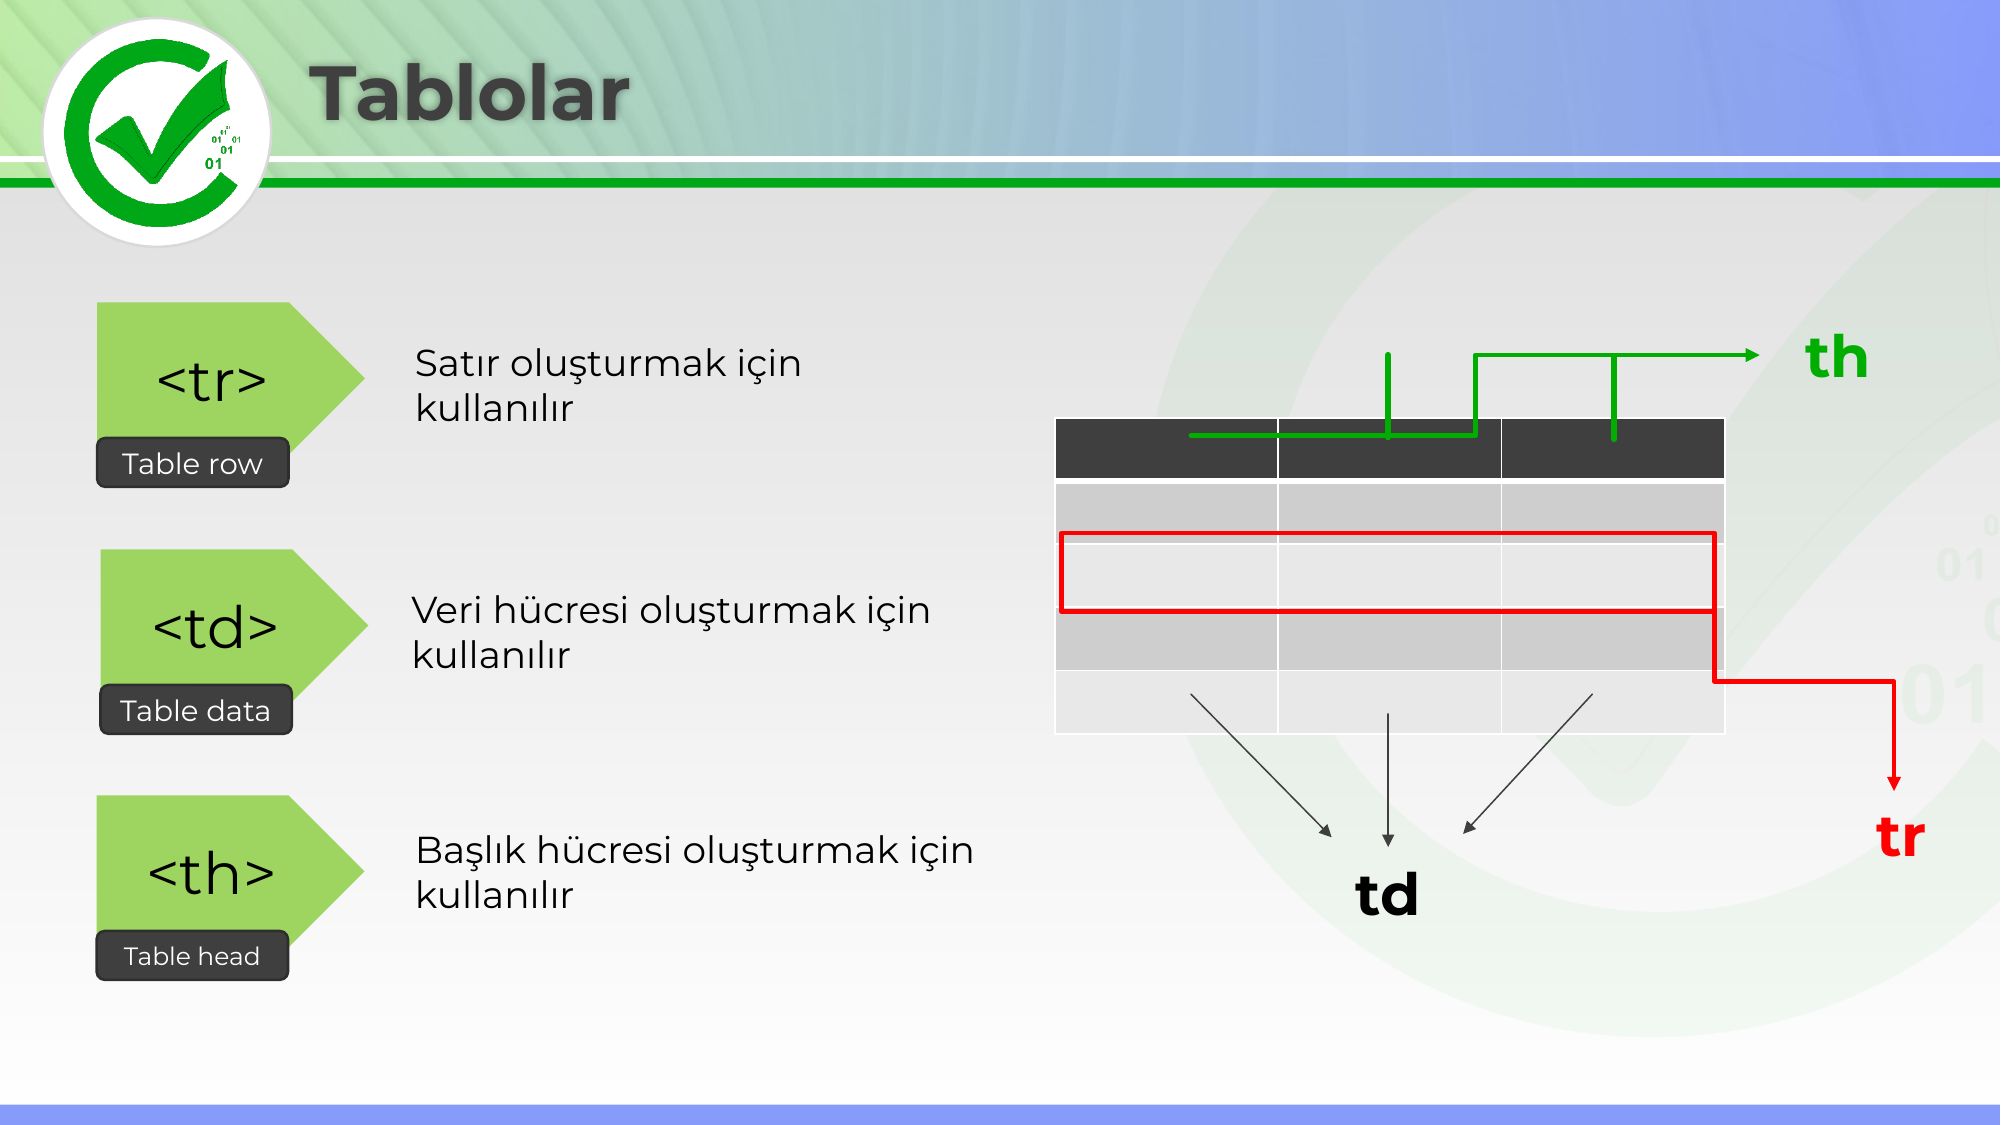

Tablolar
<tr>
Table row
th
Satır oluşturmak için kullanılır
|  |  |  |
| --- | --- | --- |
|  |  |  |
|  |  |  |
|  |  |  |
|  |  |  |

tr
<td>
Table data
Veri hücresi oluşturmak için kullanılır
td
<th>
Table head
Başlık hücresi oluşturmak için kullanılır